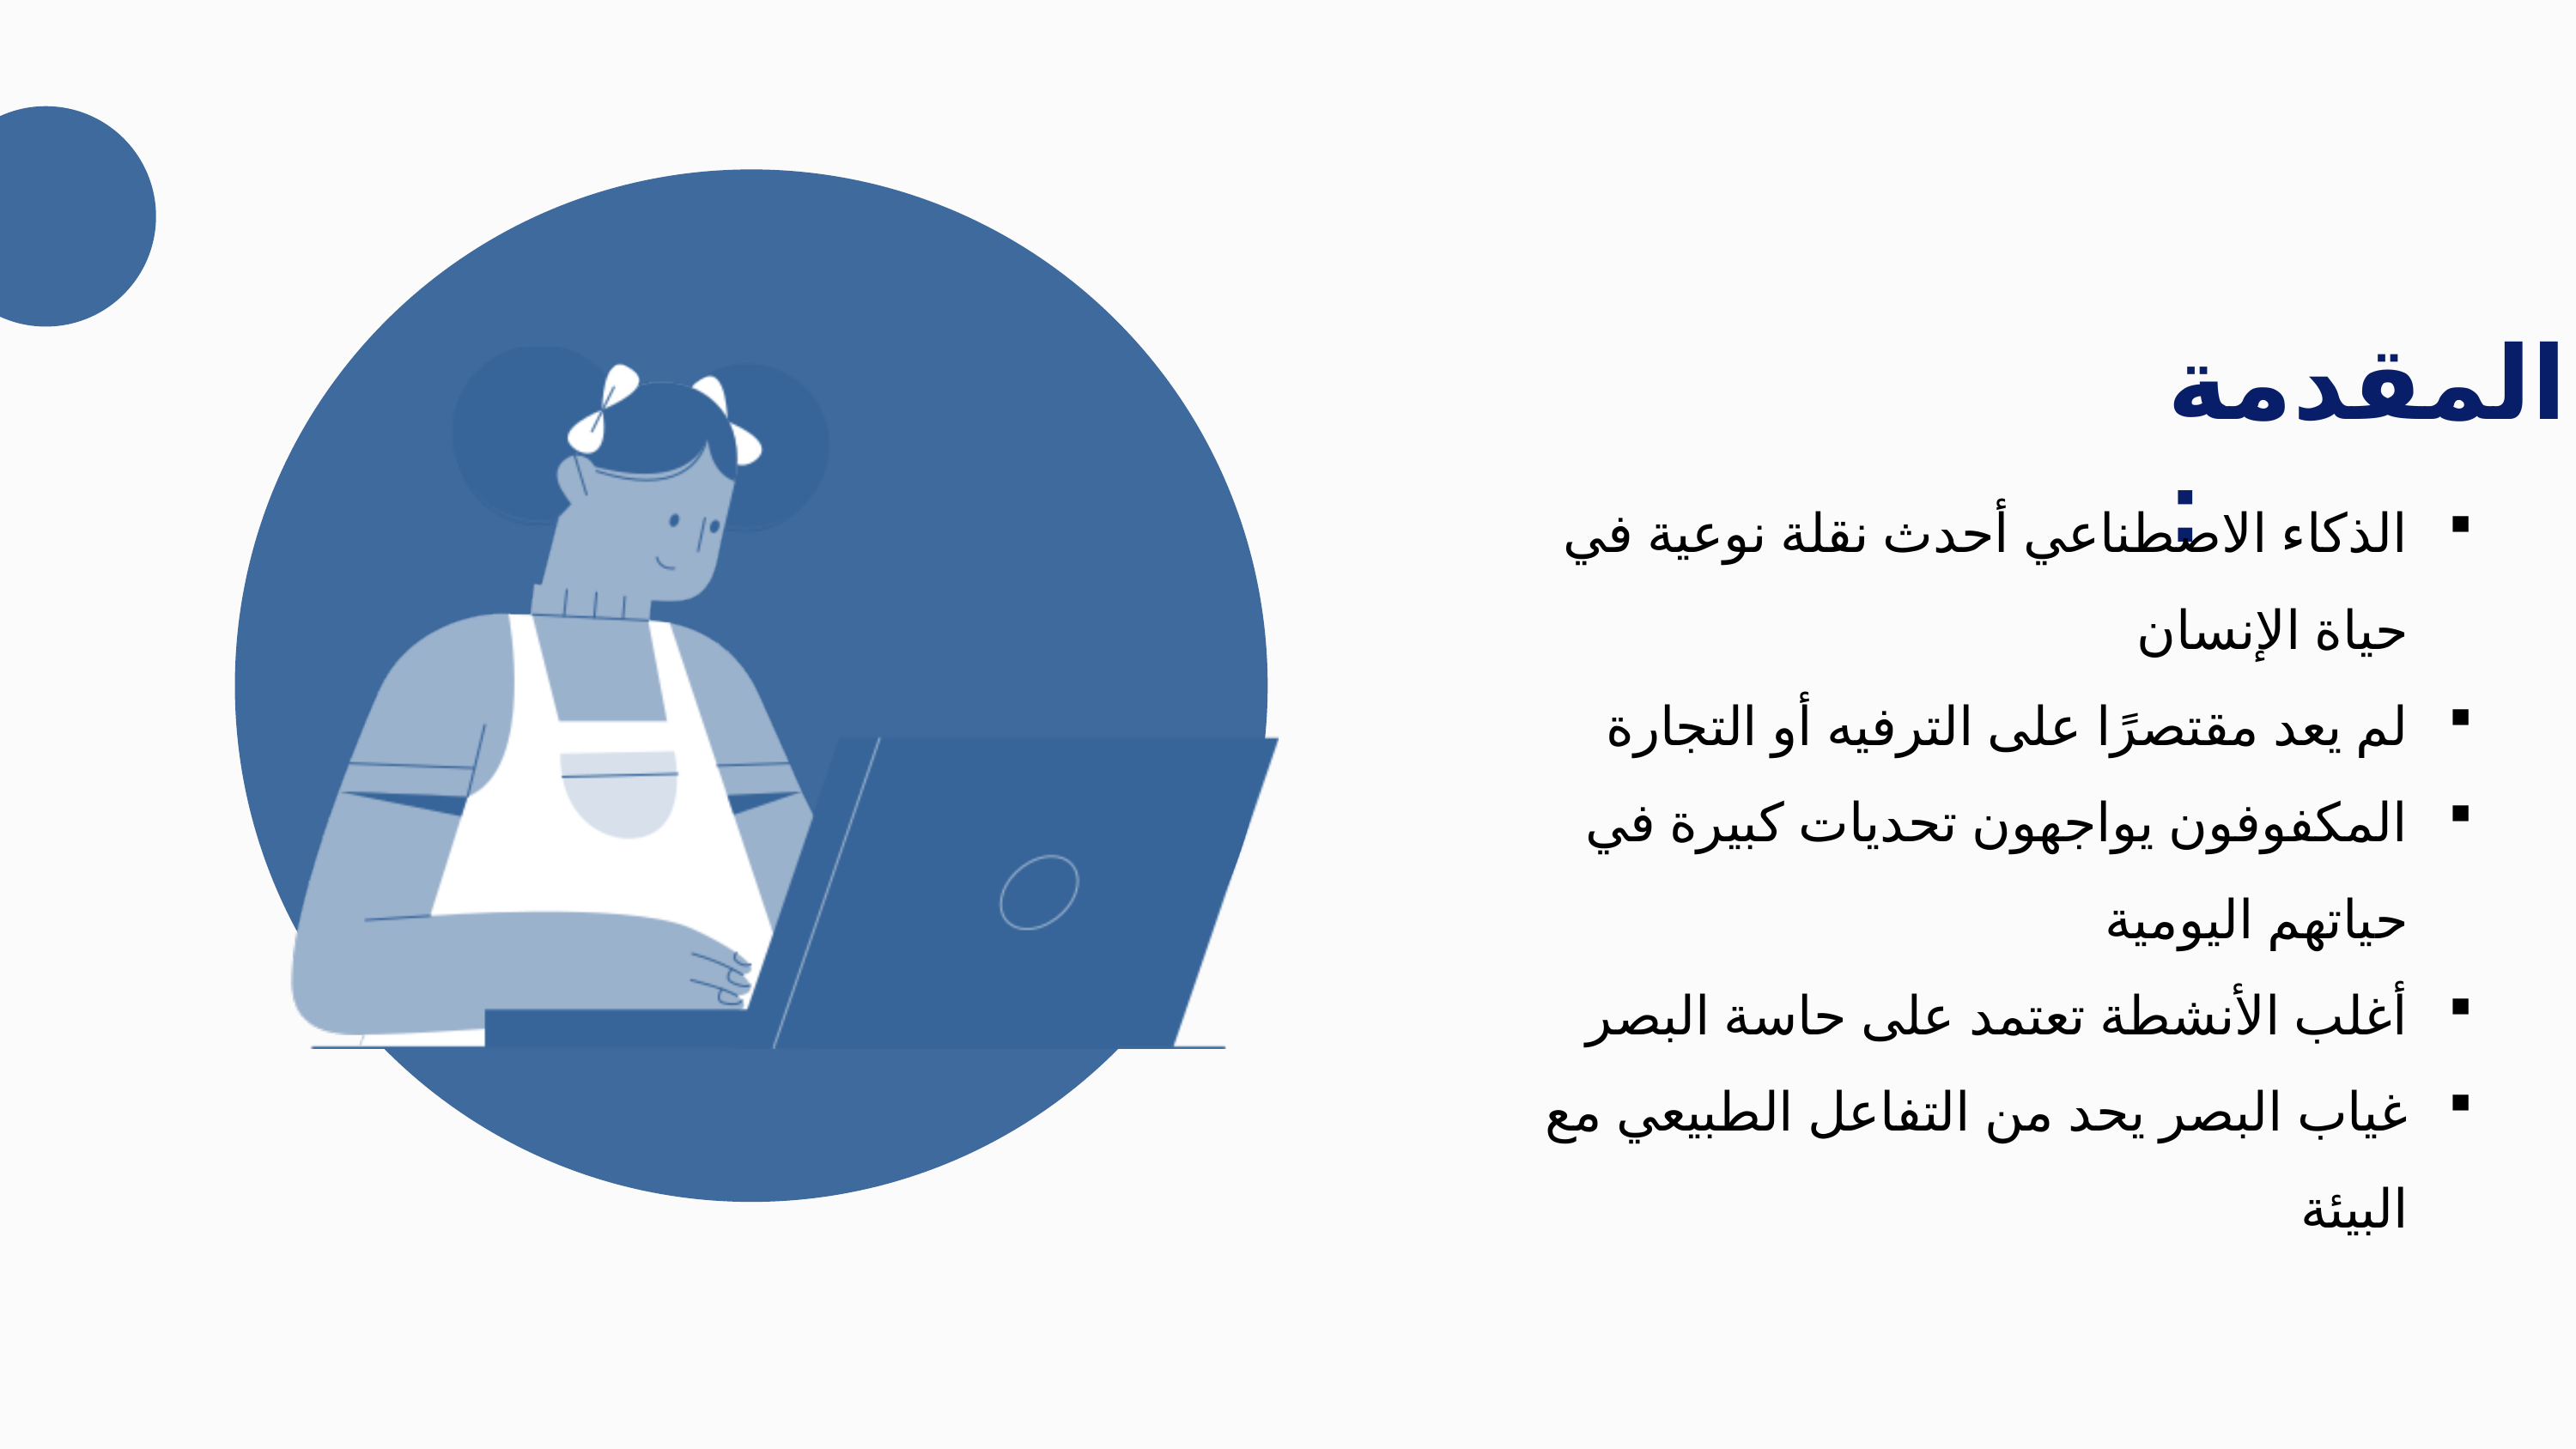

المقدمة :
الذكاء الاصطناعي أحدث نقلة نوعية في حياة الإنسان
لم يعد مقتصرًا على الترفيه أو التجارة
المكفوفون يواجهون تحديات كبيرة في حياتهم اليومية
أغلب الأنشطة تعتمد على حاسة البصر
غياب البصر يحد من التفاعل الطبيعي مع البيئة